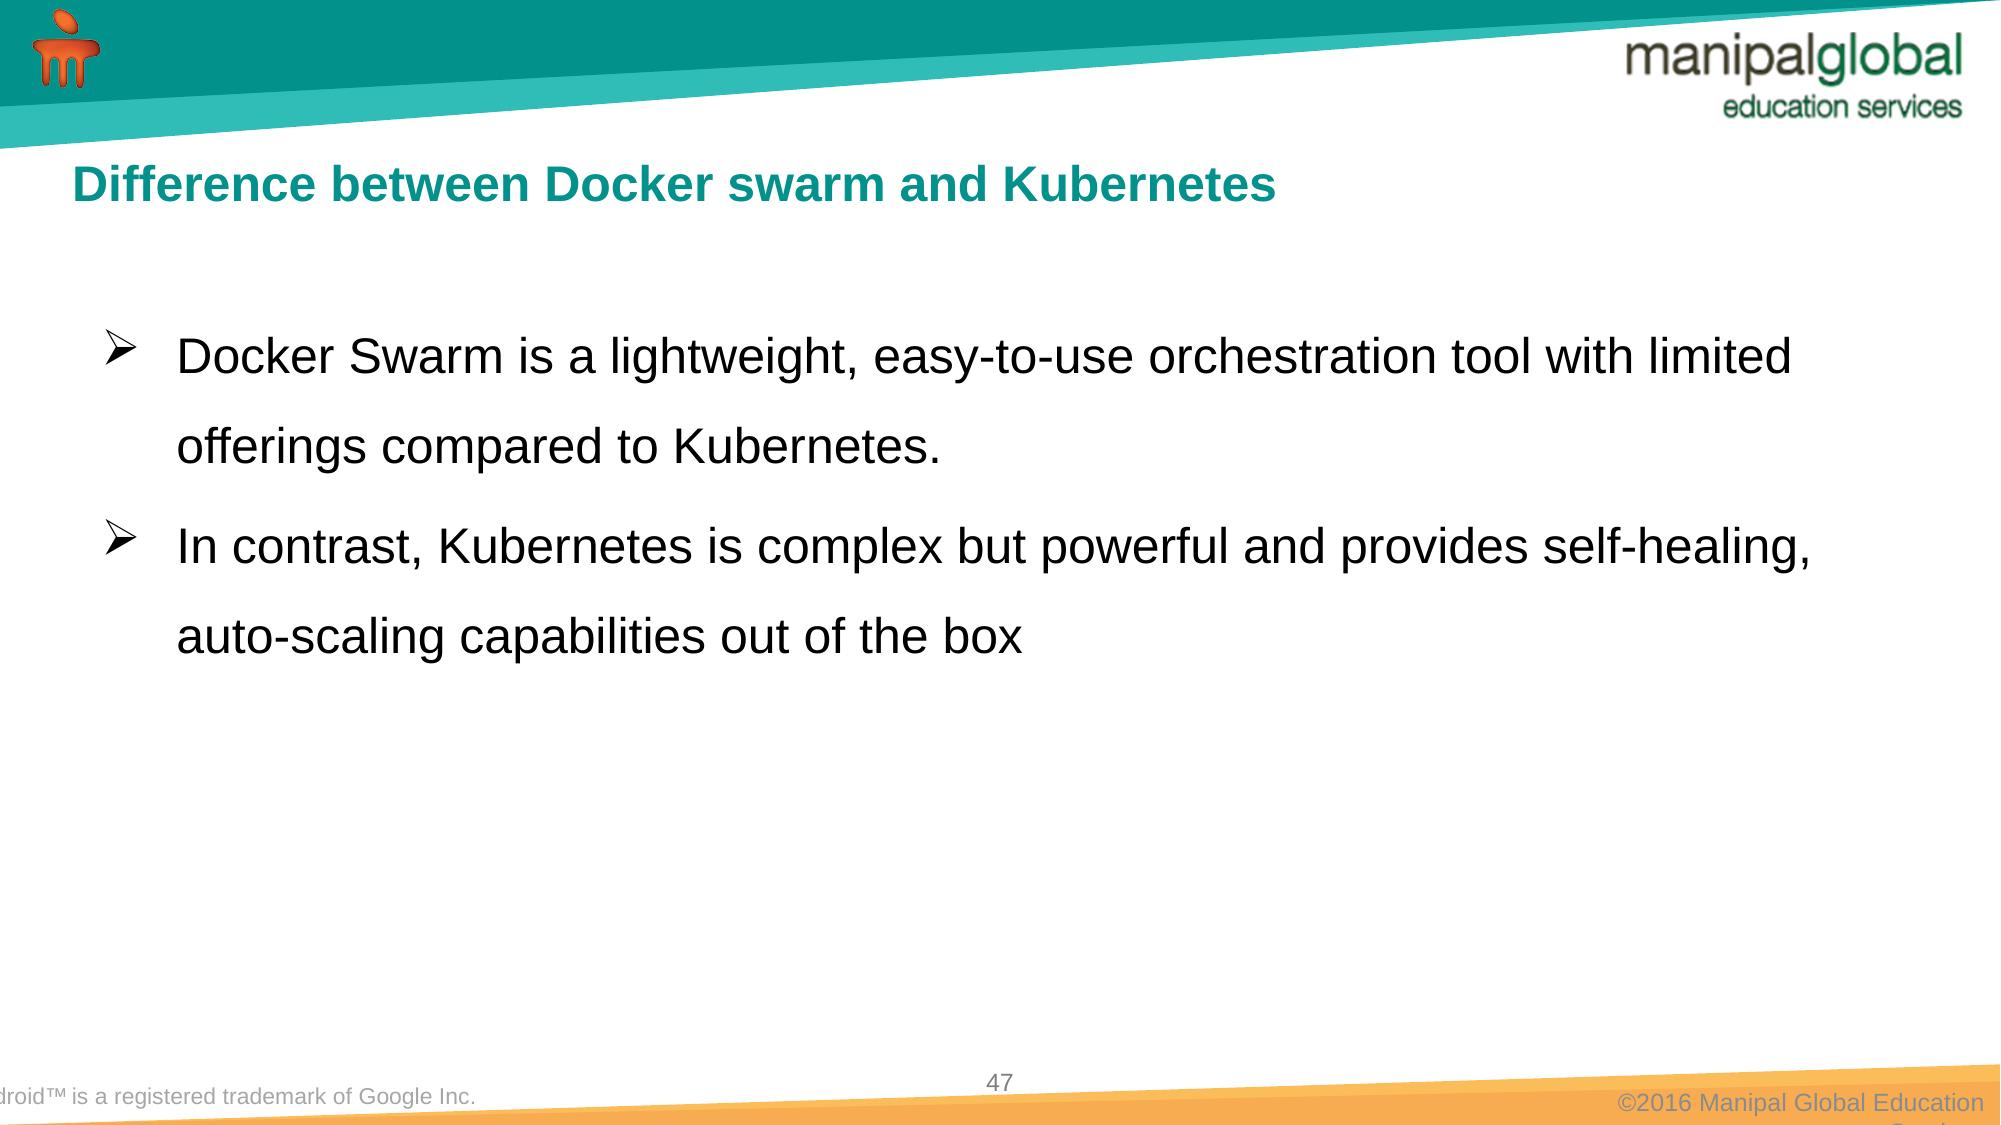

# Difference between Docker swarm and Kubernetes
Docker Swarm is a lightweight, easy-to-use orchestration tool with limited offerings compared to Kubernetes.
In contrast, Kubernetes is complex but powerful and provides self-healing, auto-scaling capabilities out of the box